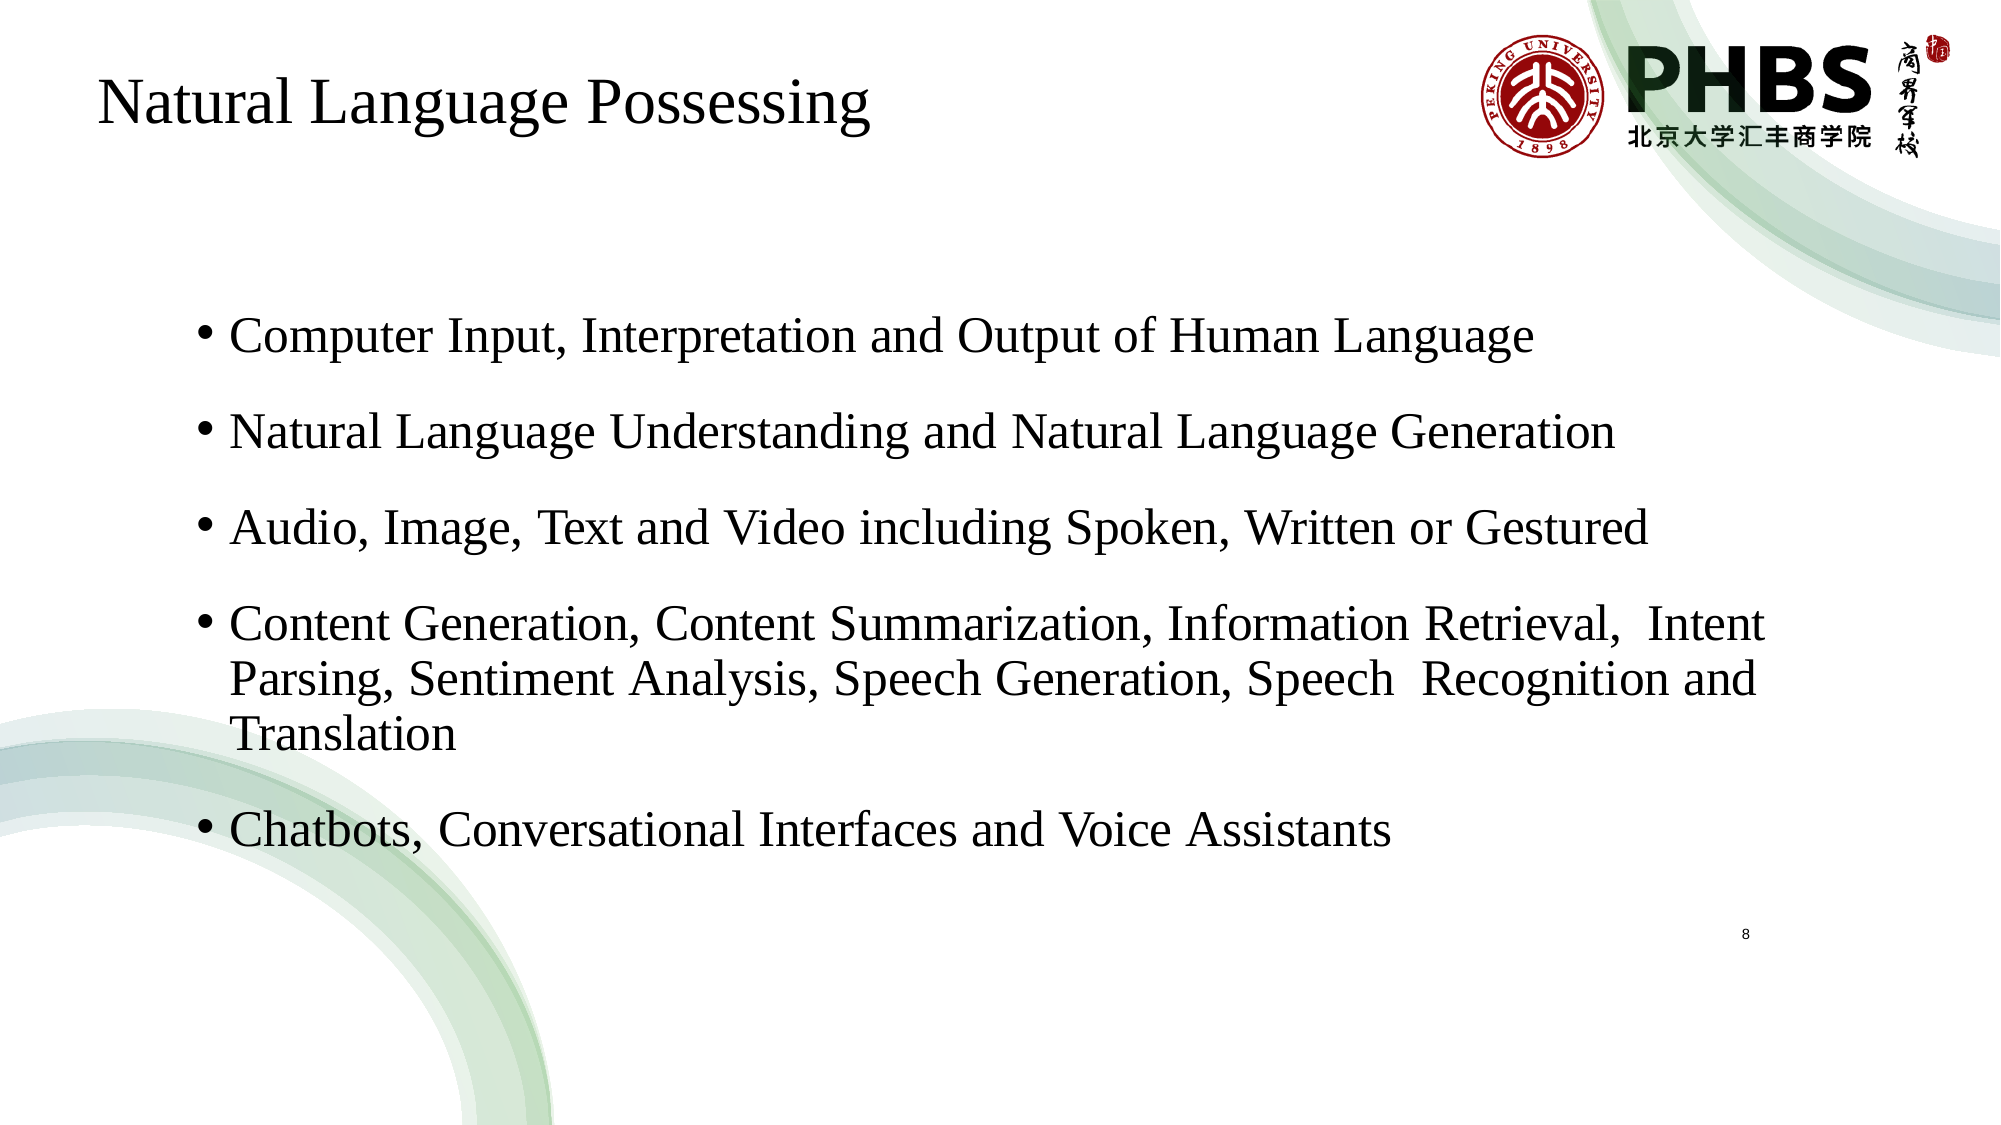

# Natural Language Possessing
Computer Input, Interpretation and Output of Human Language
Natural Language Understanding and Natural Language Generation
Audio, Image, Text and Video including Spoken, Written or Gestured
Content Generation, Content Summarization, Information Retrieval,  Intent Parsing, Sentiment Analysis, Speech Generation, Speech  Recognition and Translation
Chatbots, Conversational Interfaces and Voice Assistants
8